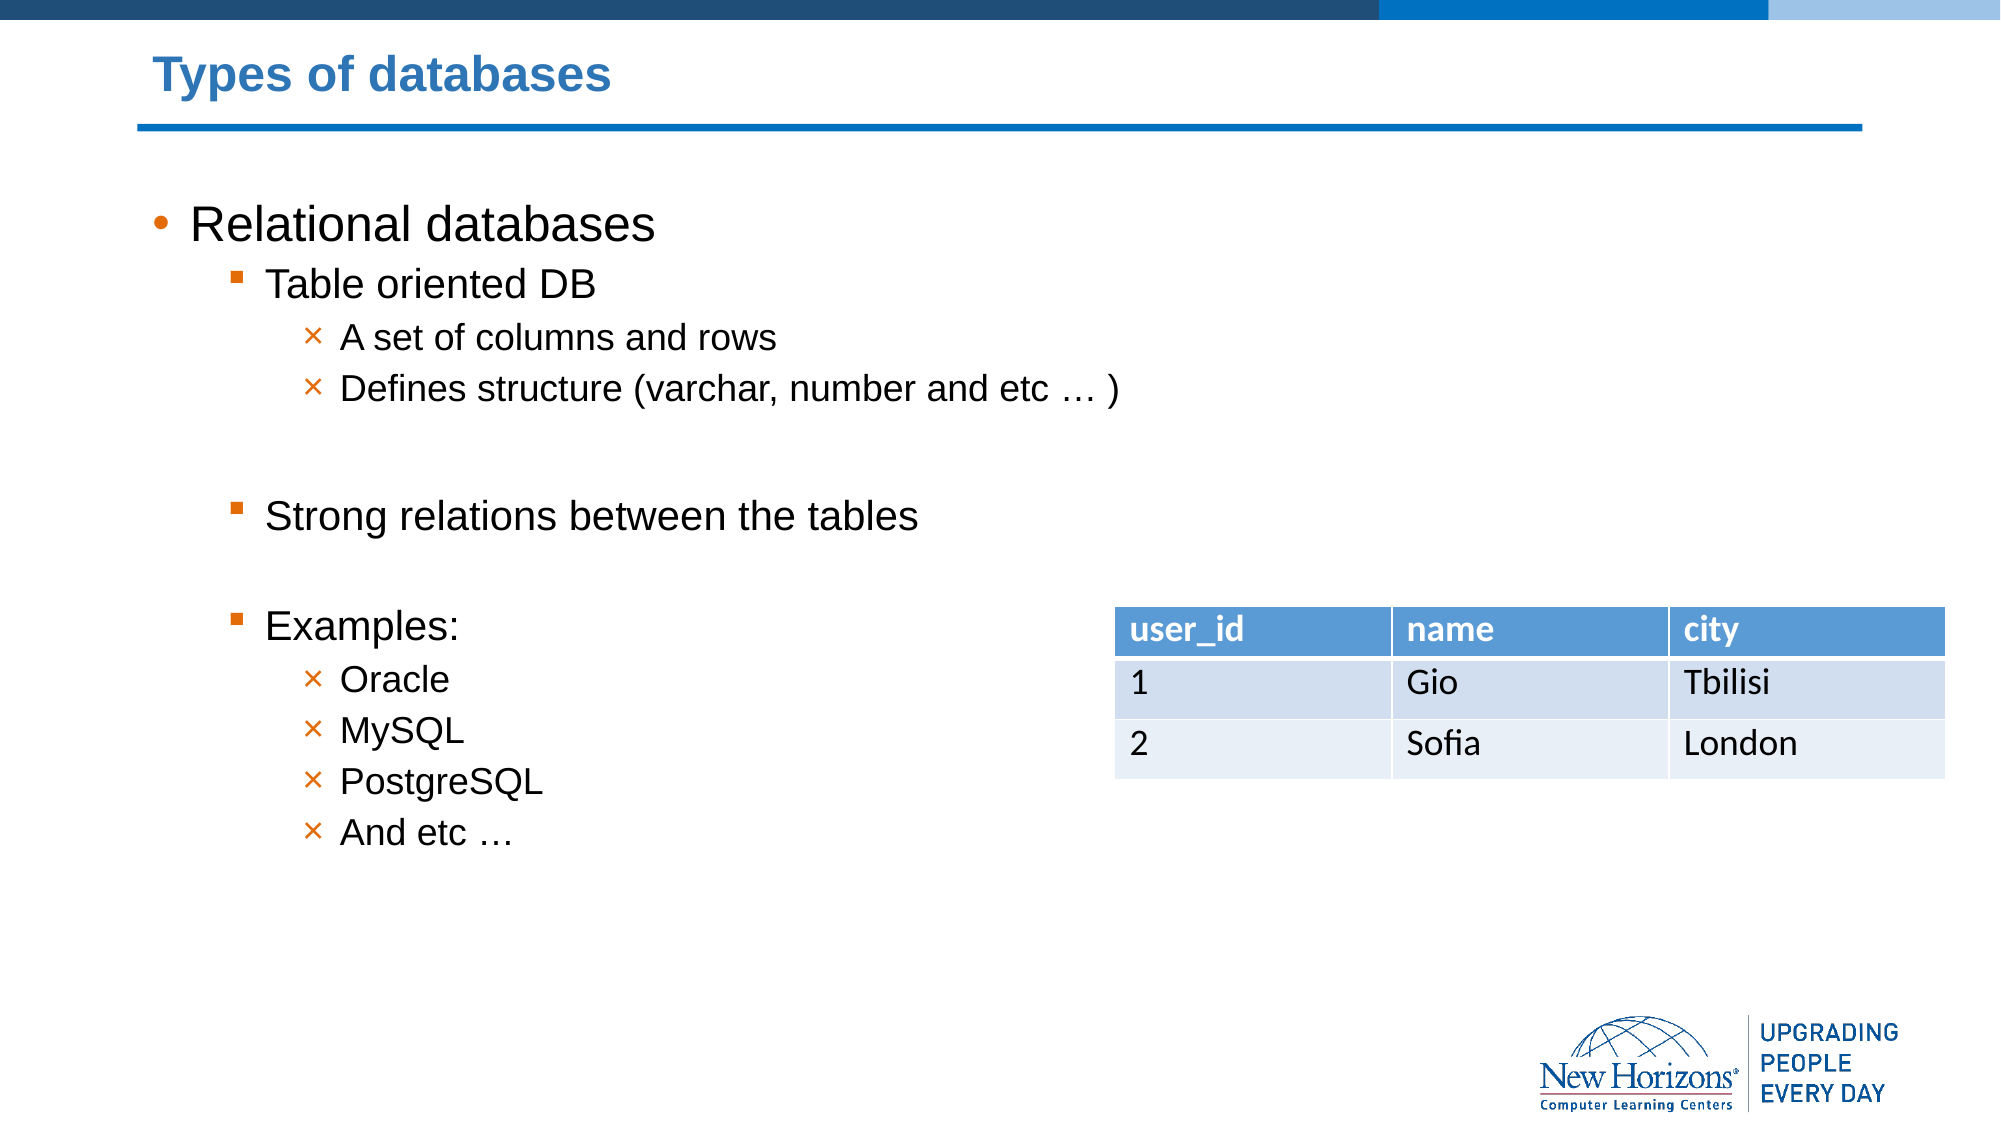

# Types of databases
Relational databases
Table oriented DB
A set of columns and rows
Defines structure (varchar, number and etc … )

Strong relations between the tables

Examples:
Oracle
MySQL
PostgreSQL
And etc …

| user\_id | name | city |
| --- | --- | --- |
| 1 | Gio | Tbilisi |
| 2 | Sofia | London |